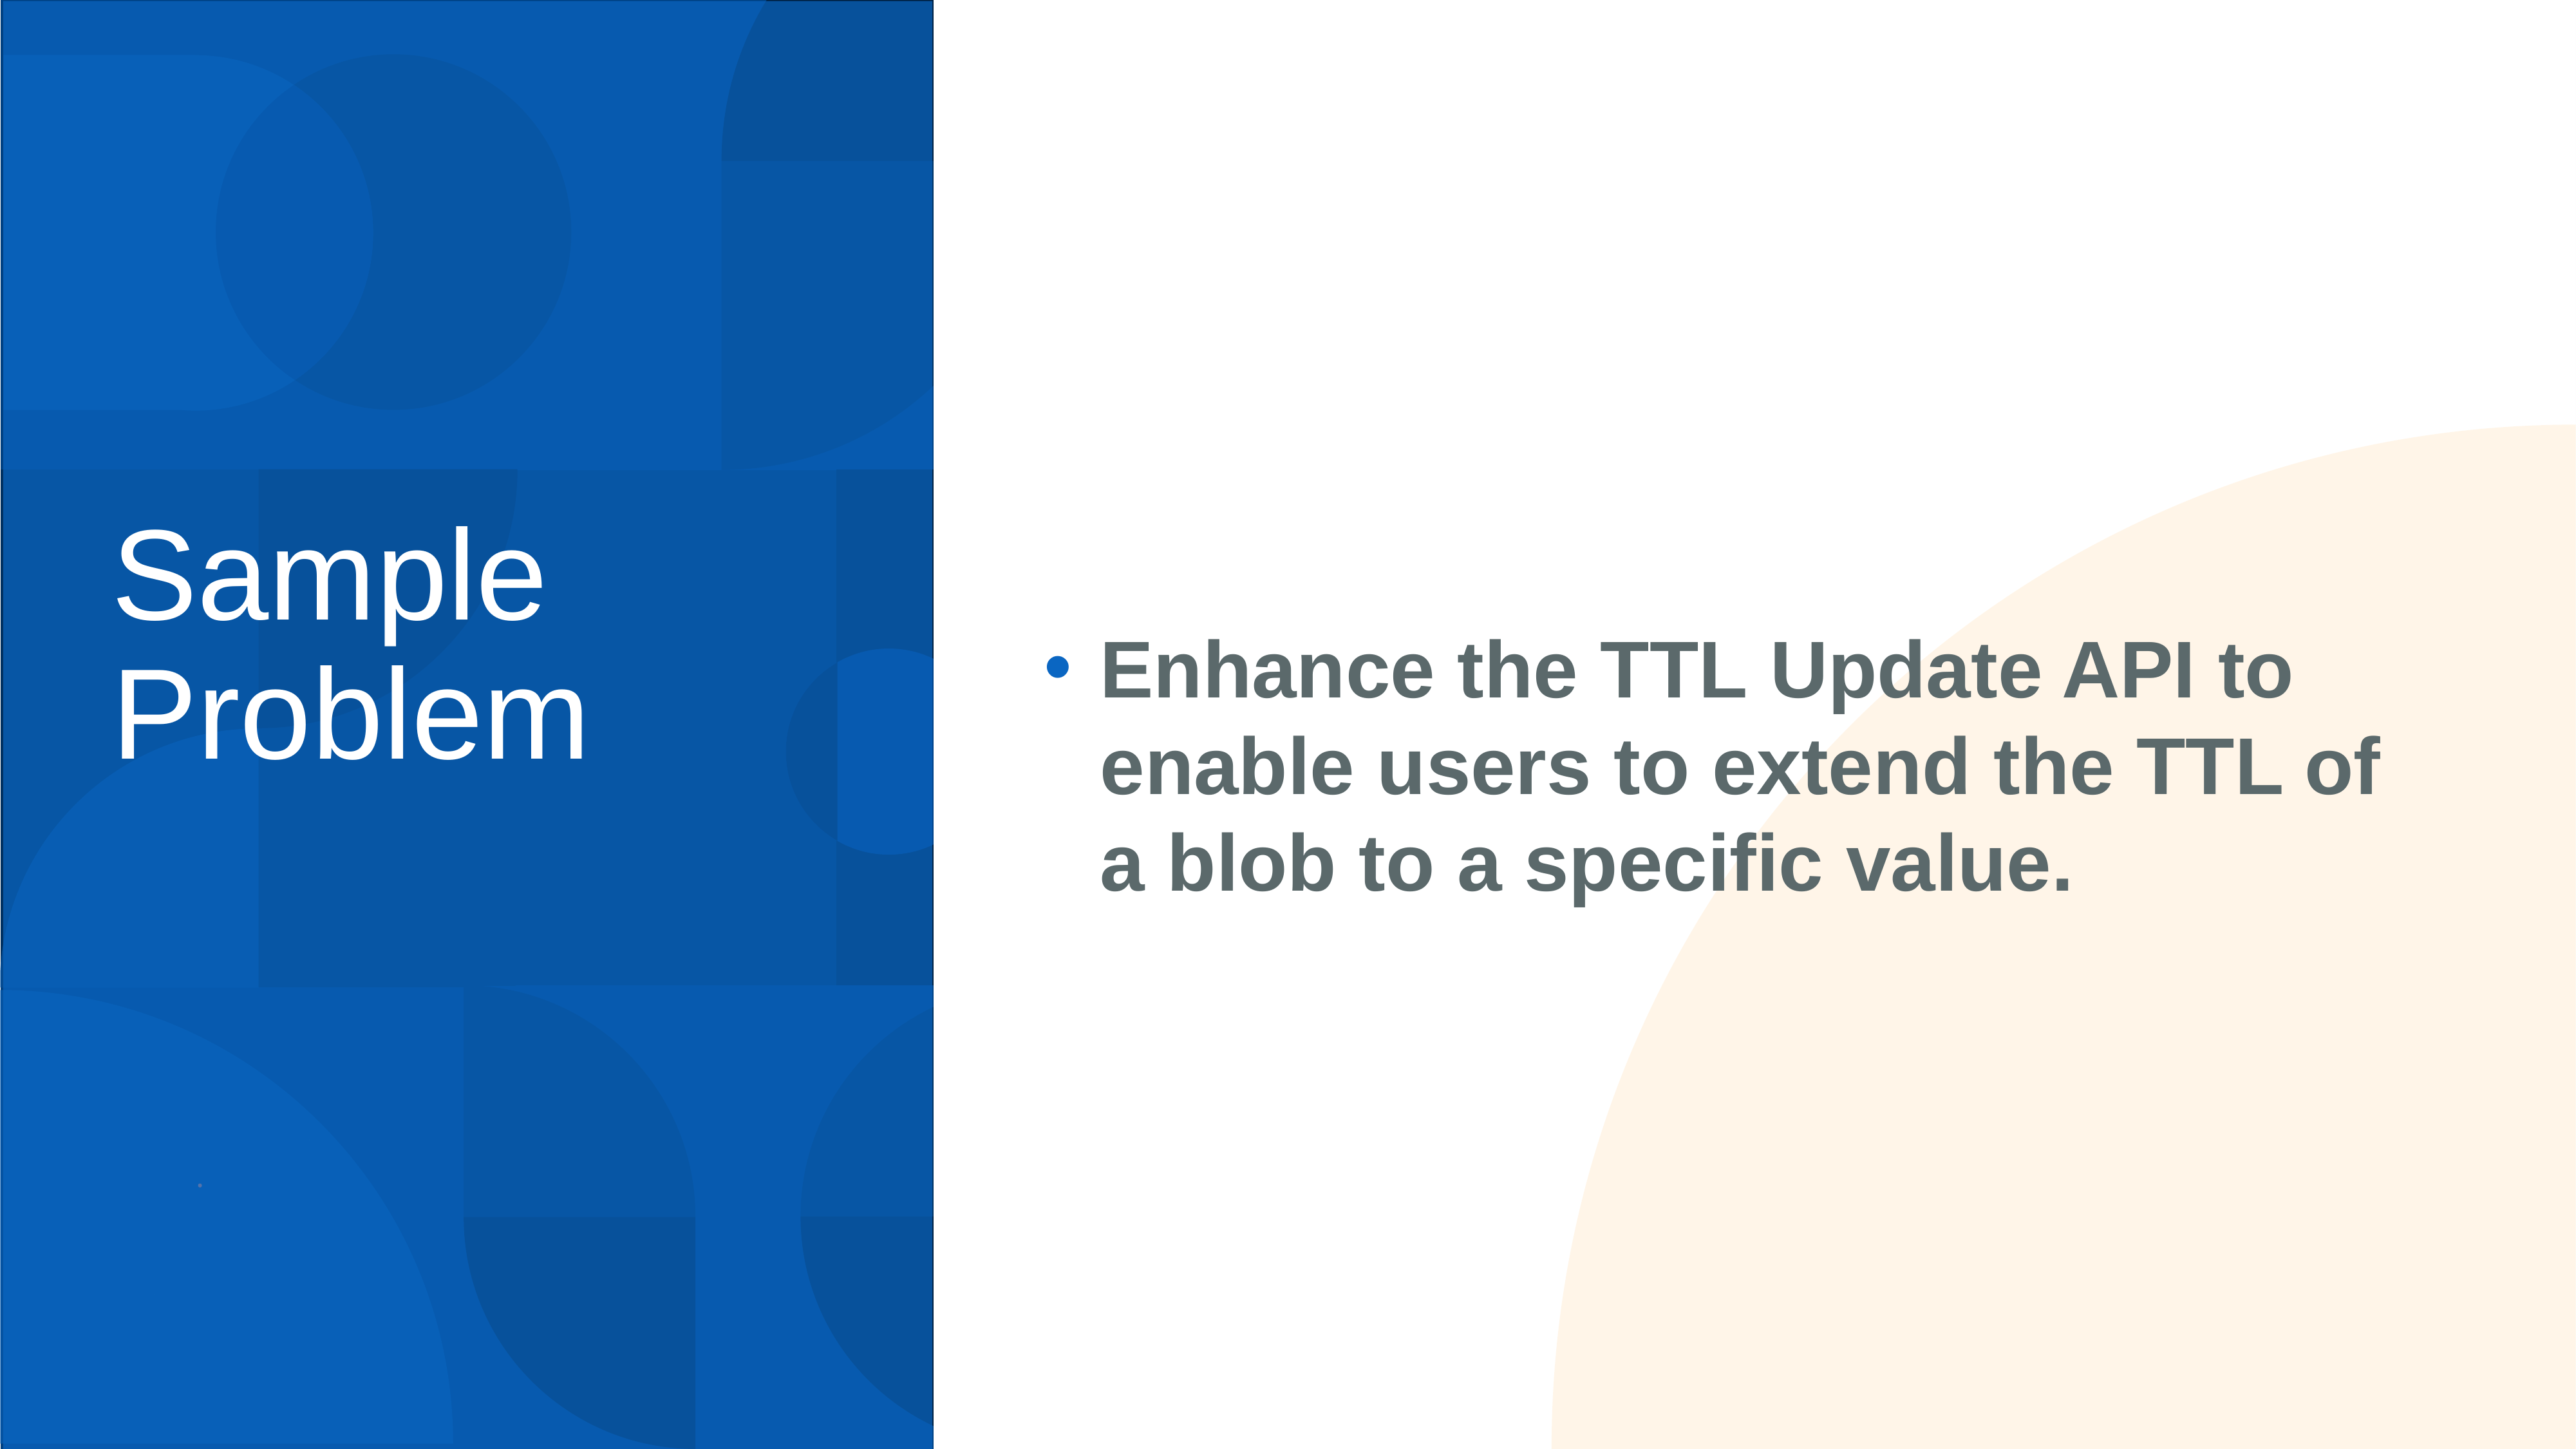

Enhance the TTL Update API to enable users to extend the TTL of a blob to a specific value.

# Sample Problem